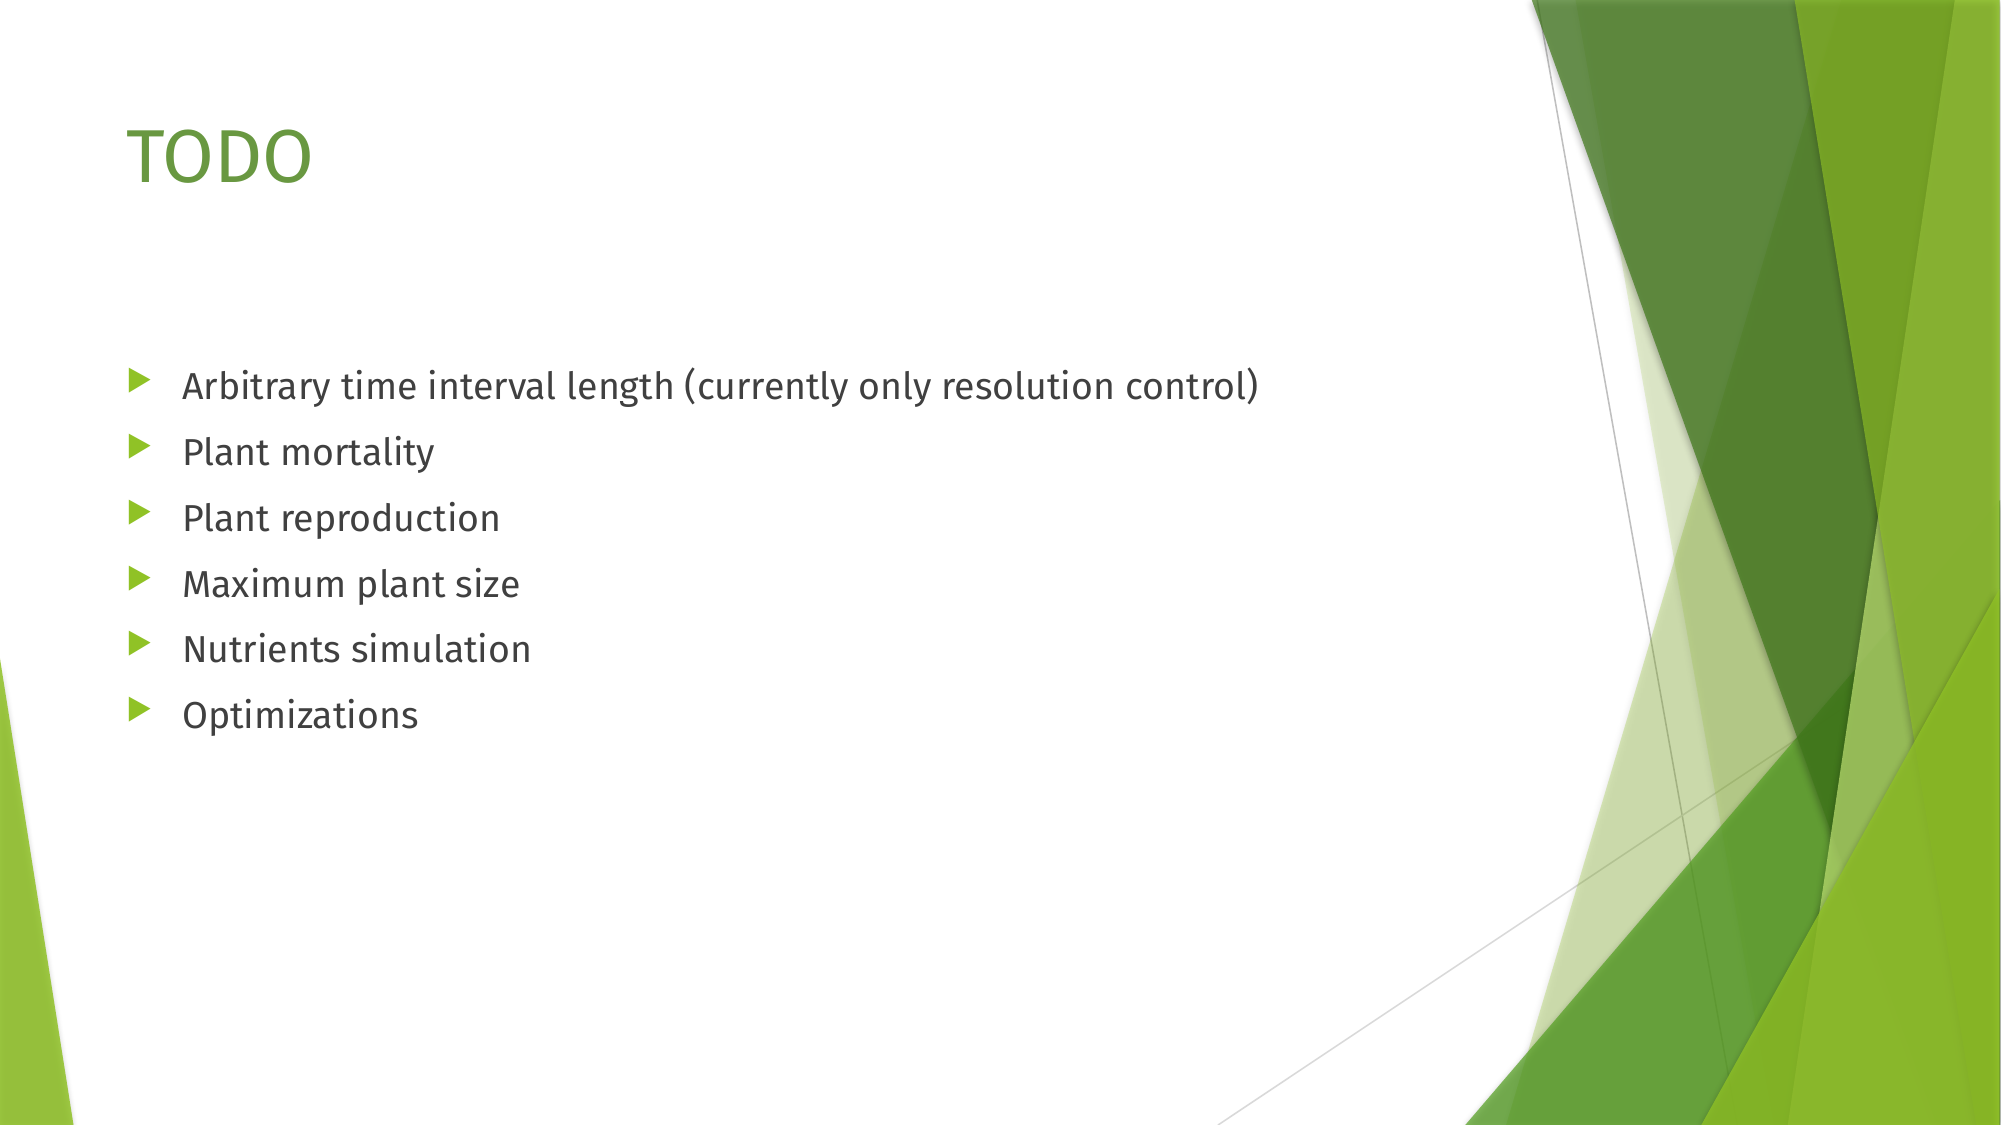

# TODO
Arbitrary time interval length (currently only resolution control)
Plant mortality
Plant reproduction
Maximum plant size
Nutrients simulation
Optimizations